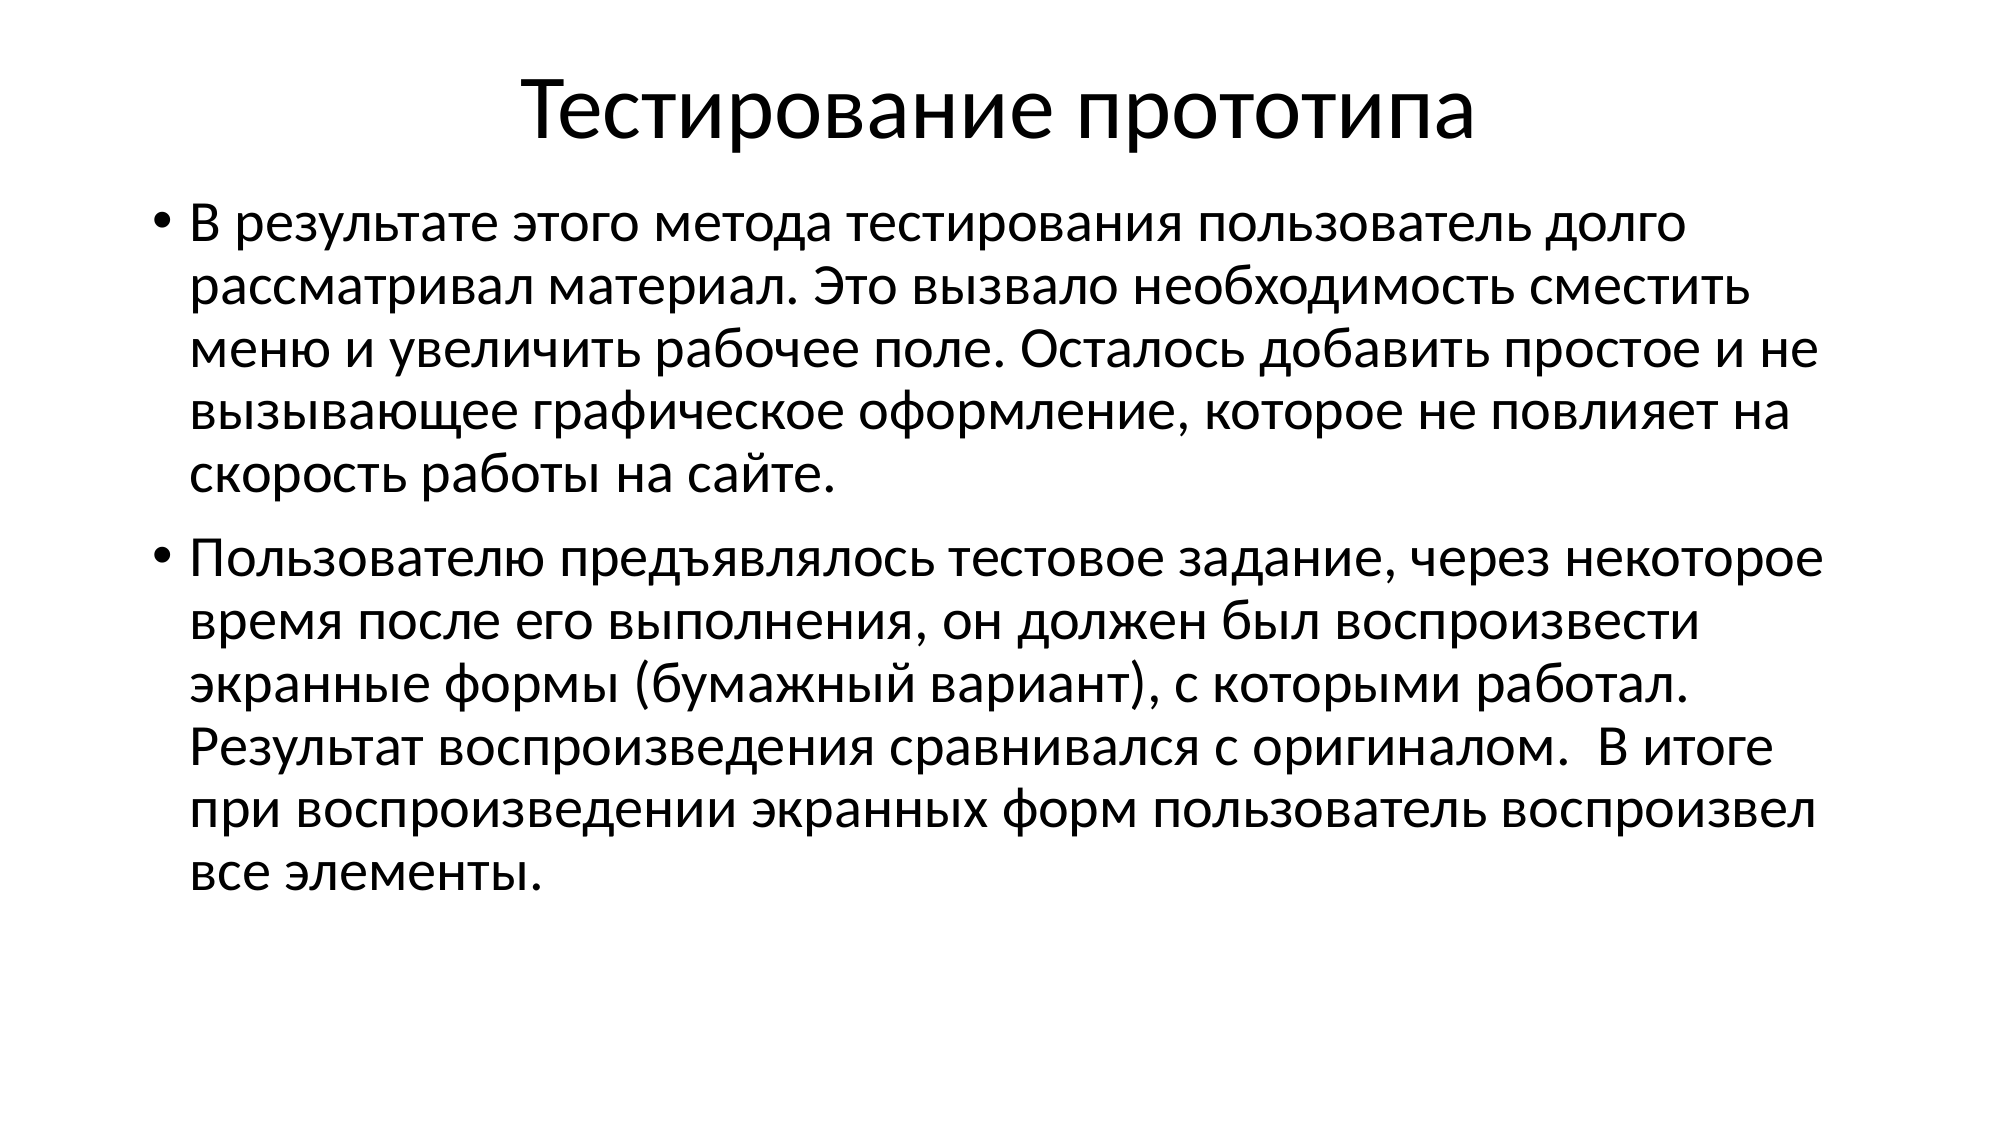

# Тестирование прототипа
В результате этого метода тестирования пользователь долго рассматривал материал. Это вызвало необходимость сместить меню и увеличить рабочее поле. Осталось добавить простое и не вызывающее графическое оформление, которое не повлияет на скорость работы на сайте.
Пользователю предъявлялось тестовое задание, через некоторое время после его выполнения, он должен был воспроизвести экранные формы (бумажный вариант), с которыми работал. Результат воспроизведения сравнивался с оригиналом.  В итоге при воспроизведении экранных форм пользователь воспроизвел все элементы.